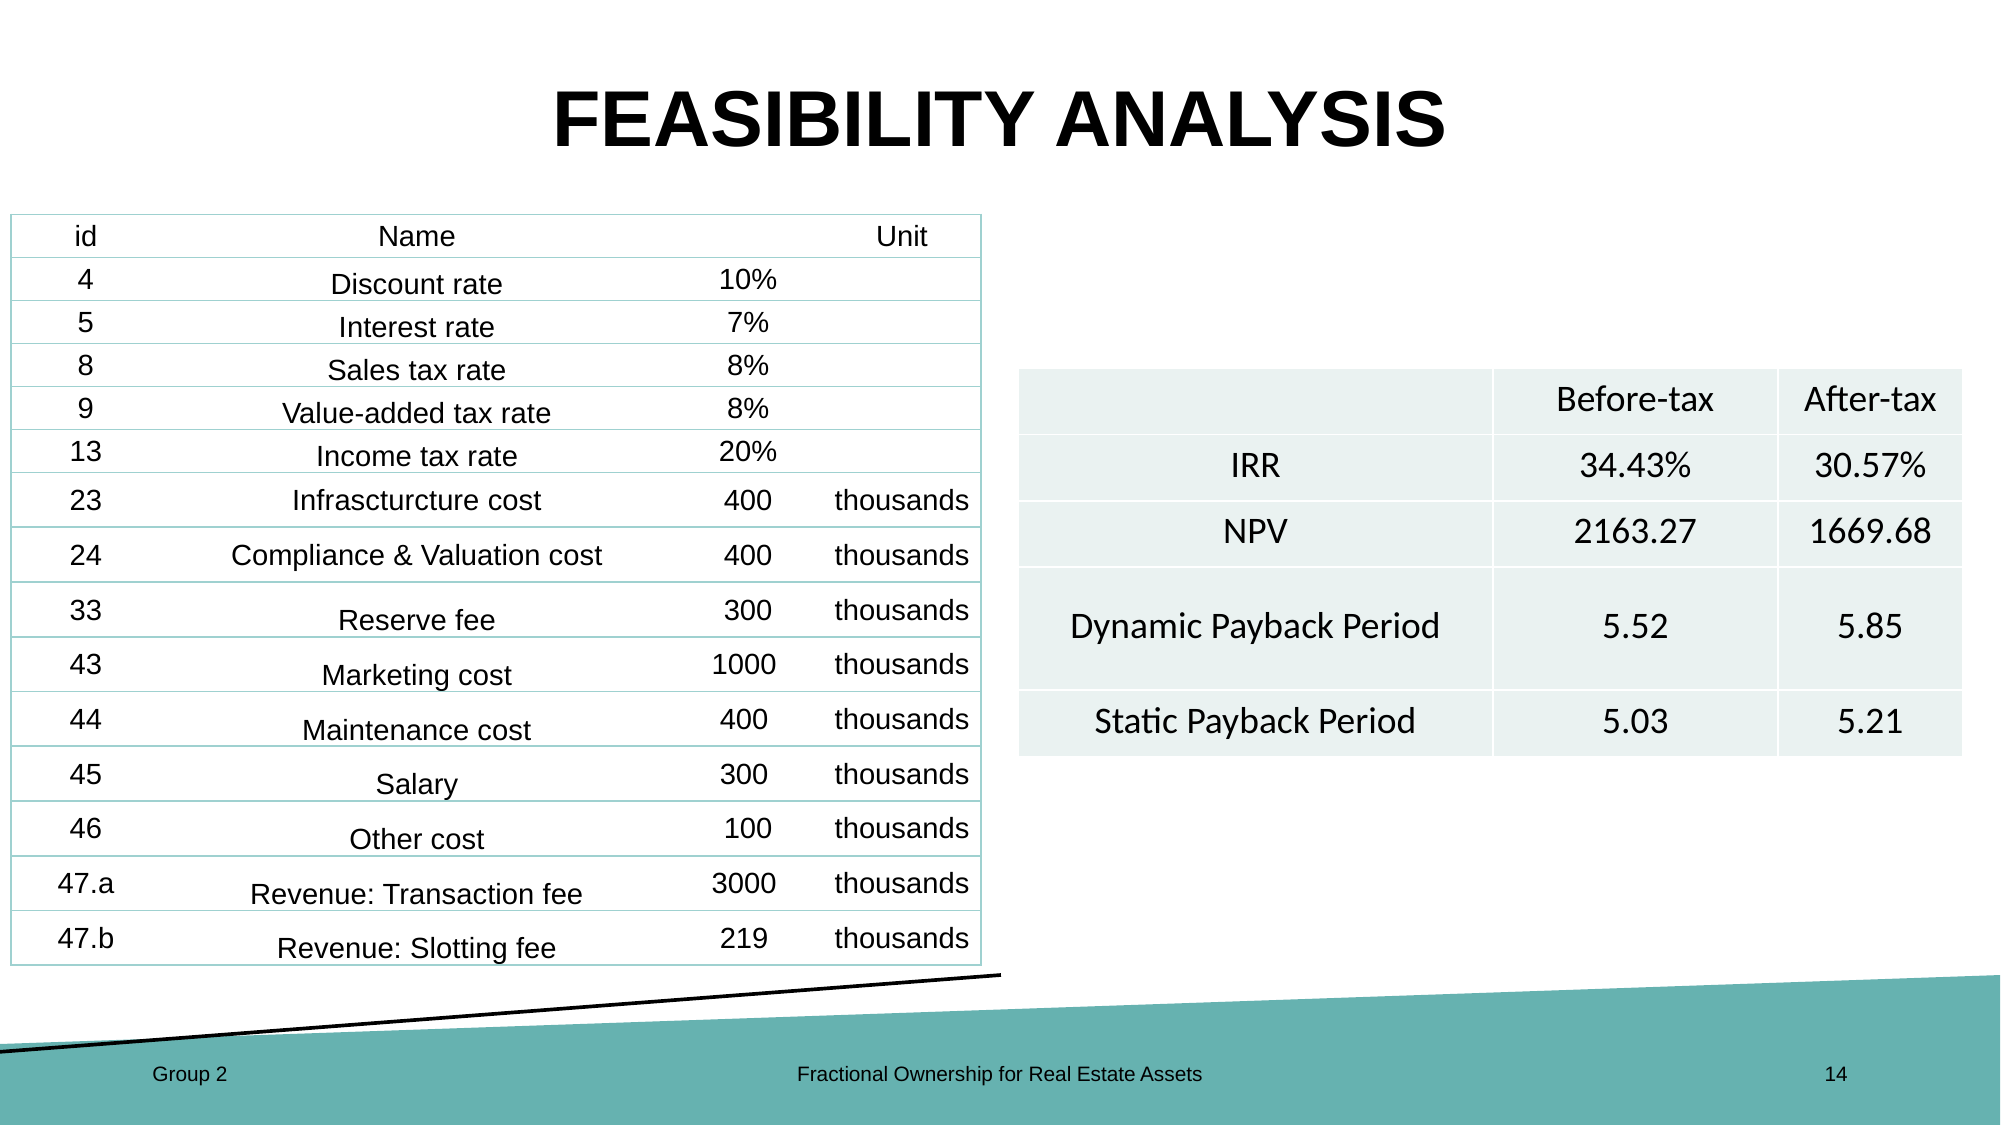

# Feasibility Analysis
| id | Name |  | Unit |
| --- | --- | --- | --- |
| 4 | Discount rate | 10% |  |
| 5 | Interest rate | 7% |  |
| 8 | Sales tax rate | 8% |  |
| 9 | Value-added tax rate | 8% |  |
| 13 | Income tax rate | 20% |  |
| 23 | Infrascturcture cost | 400 | thousands |
| 24 | Compliance & Valuation cost | 400 | thousands |
| 33 | Reserve fee | 300 | thousands |
| 43 | Marketing cost | 1000 | thousands |
| 44 | Maintenance cost | 400 | thousands |
| 45 | Salary | 300 | thousands |
| 46 | Other cost | 100 | thousands |
| 47.a | Revenue: Transaction fee | 3000 | thousands |
| 47.b | Revenue: Slotting fee | 219 | thousands |
|  | Before-tax | After-tax |
| --- | --- | --- |
| IRR | 34.43% | 30.57% |
| NPV | 2163.27 | 1669.68 |
| Dynamic Payback Period | 5.52 | 5.85 |
| Static Payback Period | 5.03 | 5.21 |
Group 2
Fractional Ownership for Real Estate Assets
14